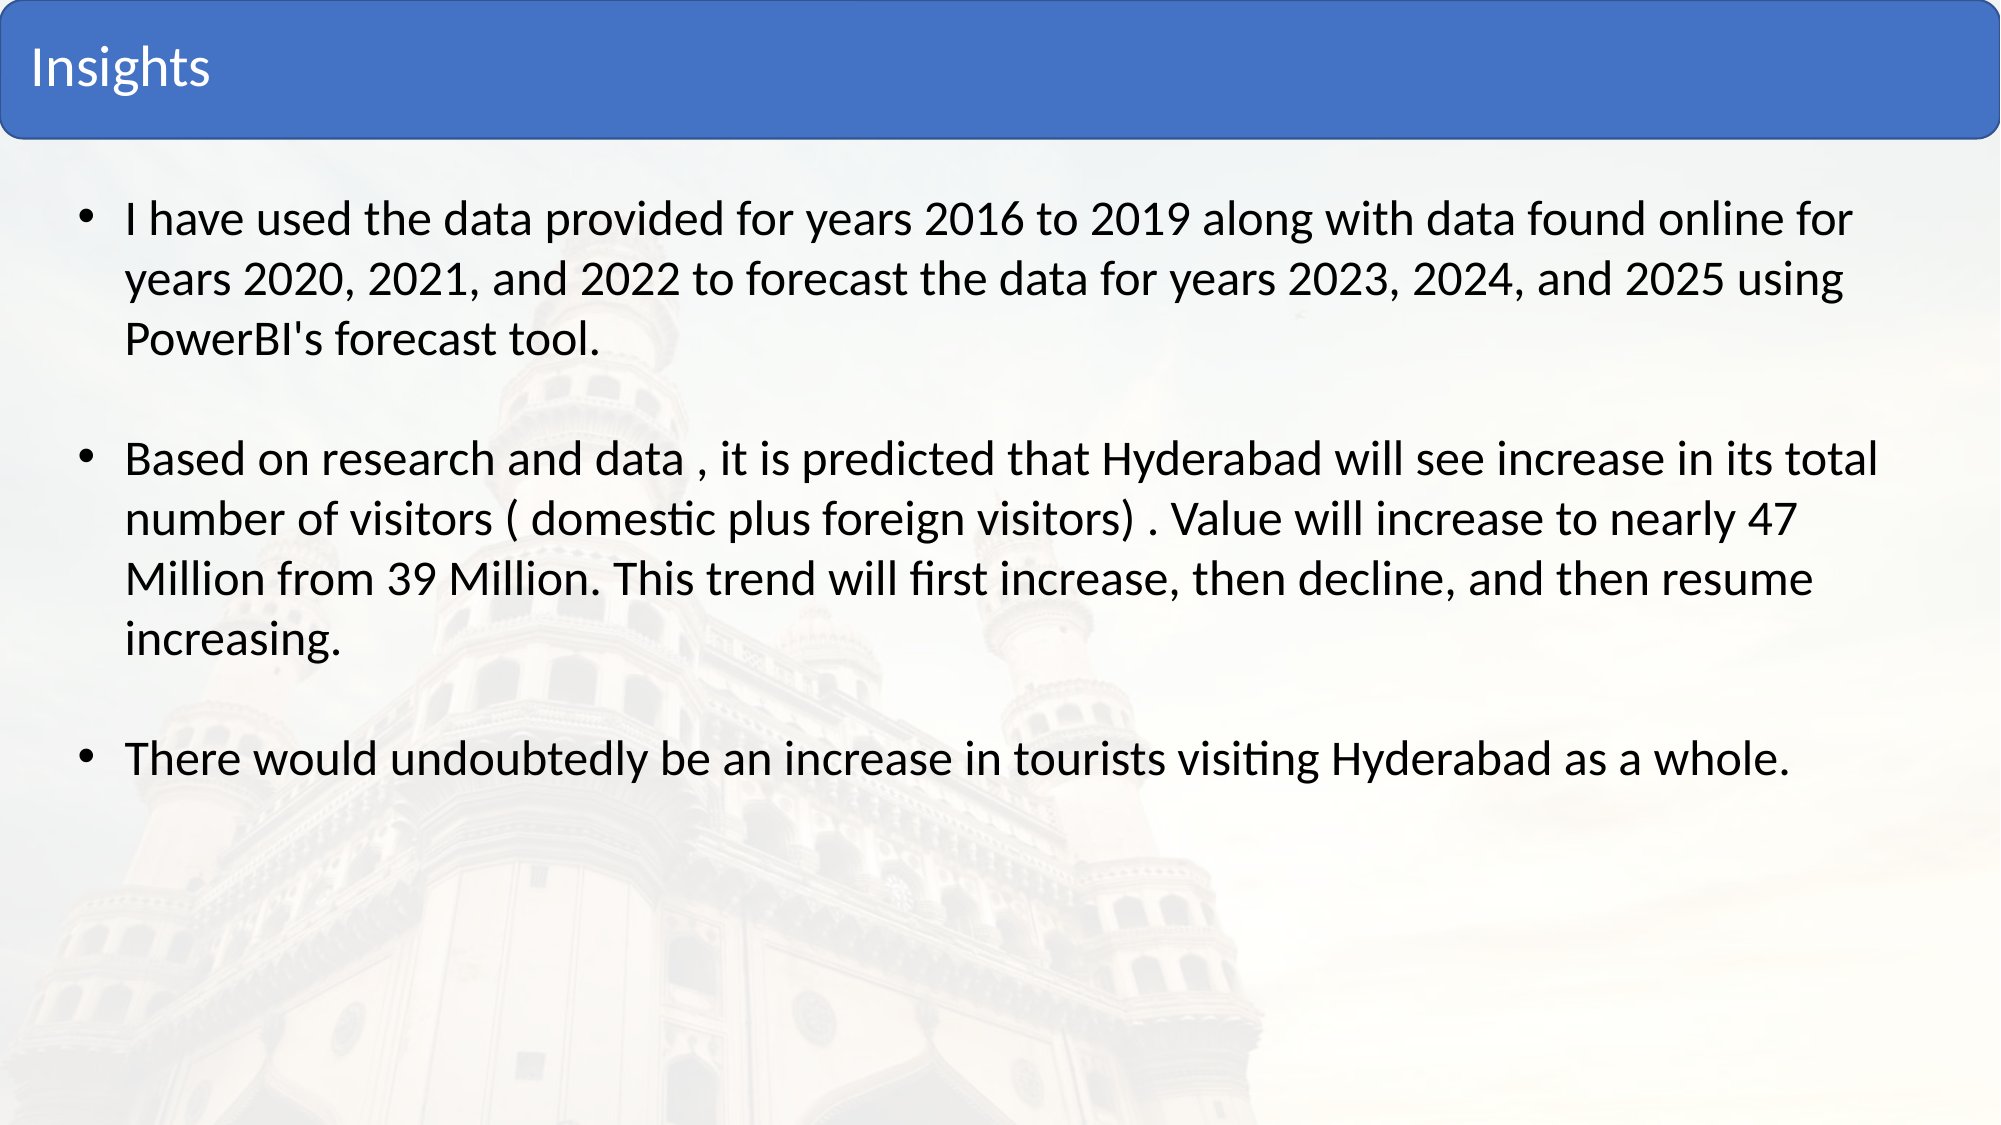

Insights
I have used the data provided for years 2016 to 2019 along with data found online for years 2020, 2021, and 2022 to forecast the data for years 2023, 2024, and 2025 using PowerBI's forecast tool.

Based on research and data , it is predicted that Hyderabad will see increase in its total number of visitors ( domestic plus foreign visitors) . Value will increase to nearly 47 Million from 39 Million. This trend will first increase, then decline, and then resume increasing.

There would undoubtedly be an increase in tourists visiting Hyderabad as a whole.